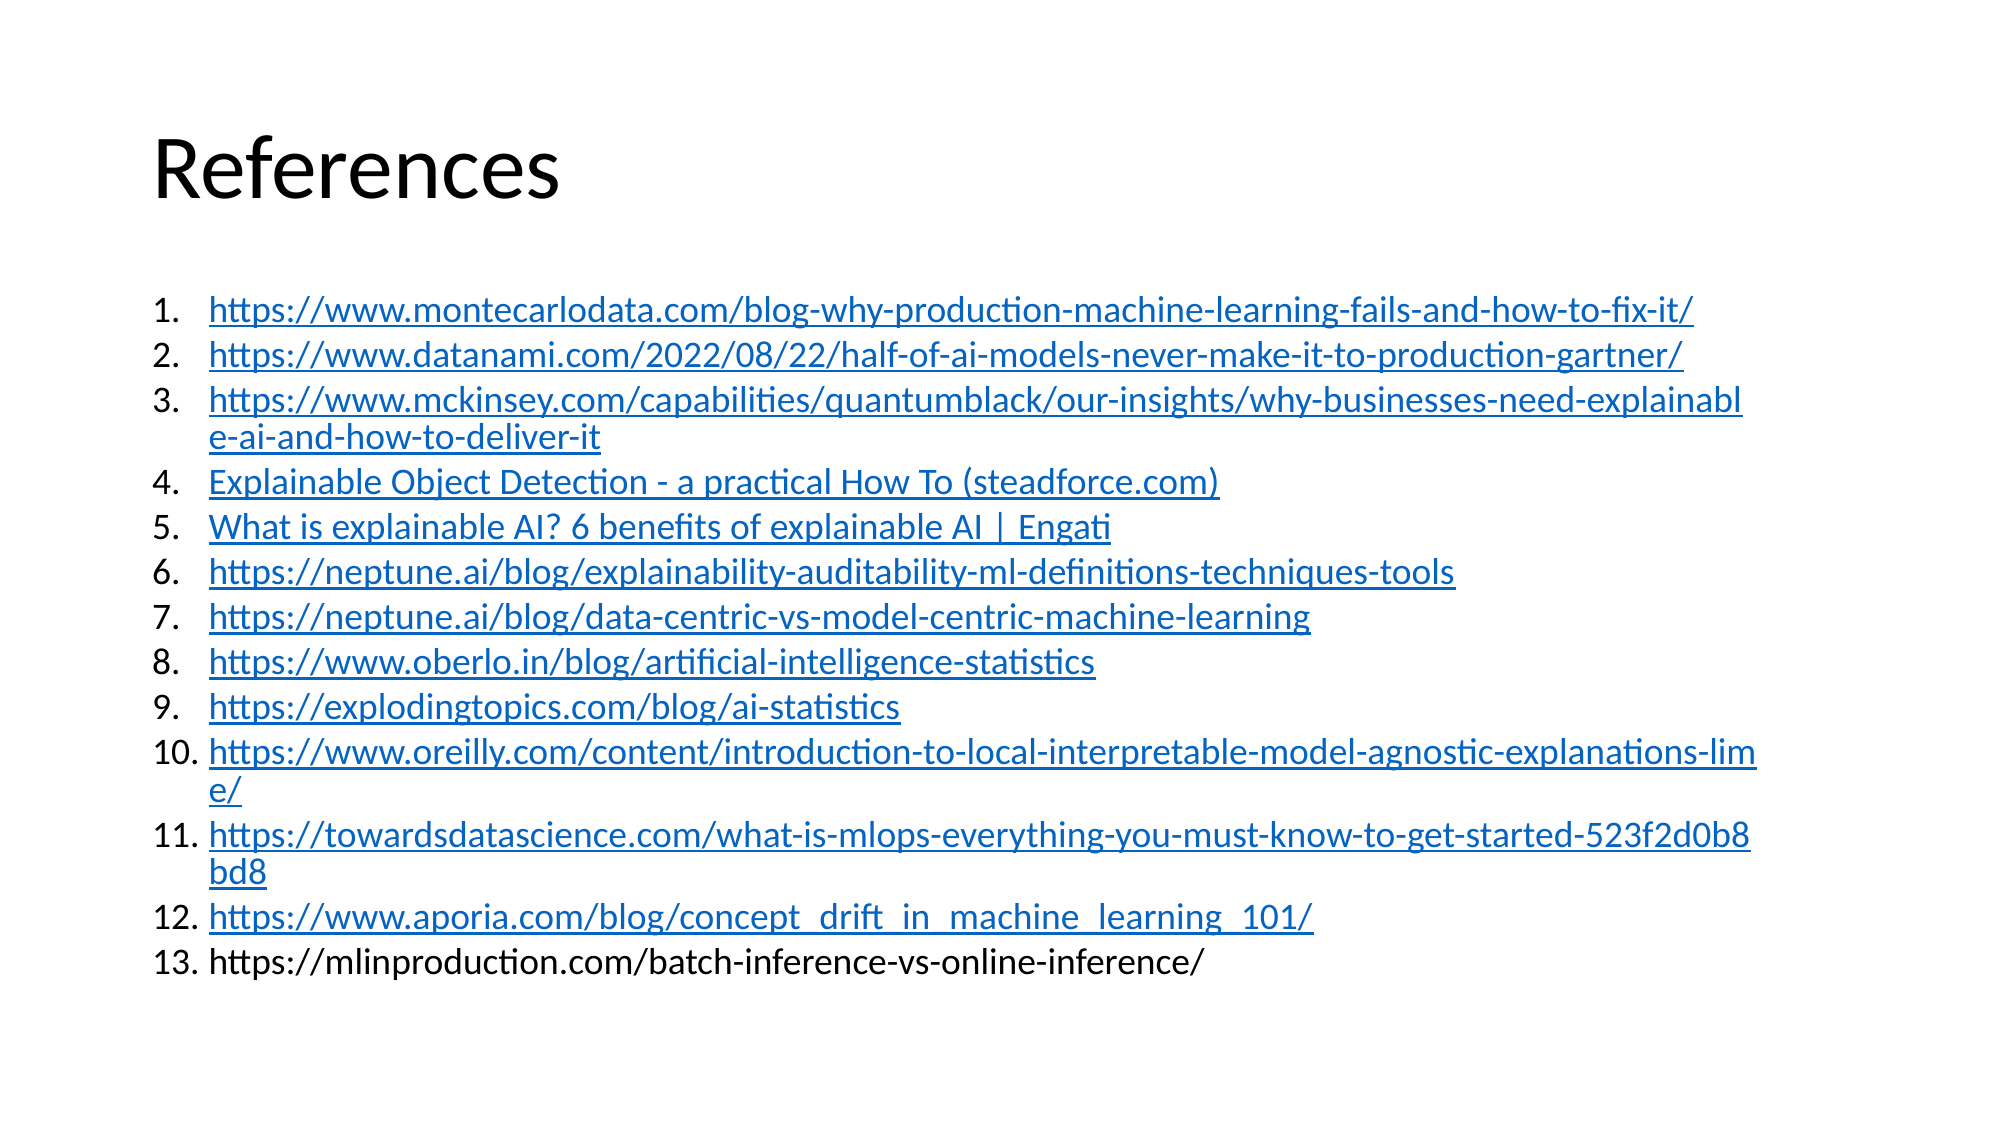

# References
https://www.montecarlodata.com/blog-why-production-machine-learning-fails-and-how-to-fix-it/
https://www.datanami.com/2022/08/22/half-of-ai-models-never-make-it-to-production-gartner/
https://www.mckinsey.com/capabilities/quantumblack/our-insights/why-businesses-need-explainable-ai-and-how-to-deliver-it
Explainable Object Detection - a practical How To (steadforce.com)
What is explainable AI? 6 benefits of explainable AI | Engati
https://neptune.ai/blog/explainability-auditability-ml-definitions-techniques-tools
https://neptune.ai/blog/data-centric-vs-model-centric-machine-learning
https://www.oberlo.in/blog/artificial-intelligence-statistics
https://explodingtopics.com/blog/ai-statistics
https://www.oreilly.com/content/introduction-to-local-interpretable-model-agnostic-explanations-lime/
https://towardsdatascience.com/what-is-mlops-everything-you-must-know-to-get-started-523f2d0b8bd8
https://www.aporia.com/blog/concept_drift_in_machine_learning_101/
https://mlinproduction.com/batch-inference-vs-online-inference/